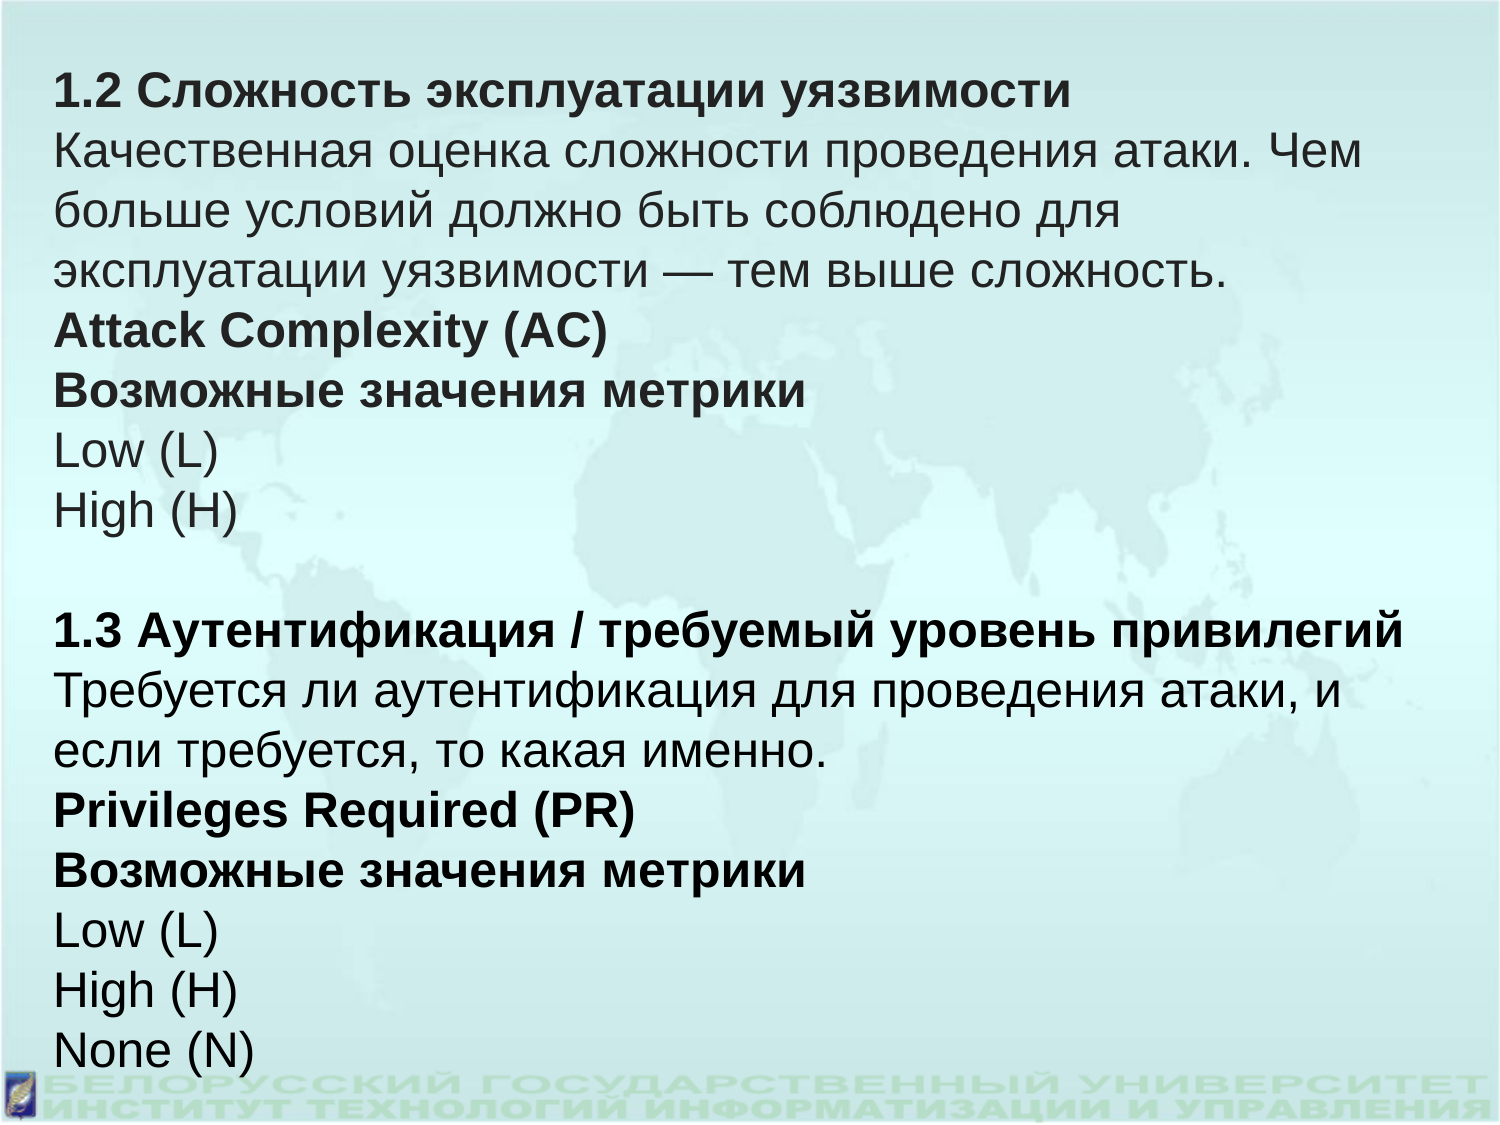

1.2 Сложность эксплуатации уязвимости
Качественная оценка сложности проведения атаки. Чем больше условий должно быть соблюдено для эксплуатации уязвимости — тем выше сложность.
Attack Complexity (AC)
Возможные значения метрики
Low (L)
High (H)

1.3 Аутентификация / требуемый уровень привилегий
Требуется ли аутентификация для проведения атаки, и если требуется, то какая именно.
Privileges Required (PR)
Возможные значения метрики
Low (L)
High (H)
None (N)